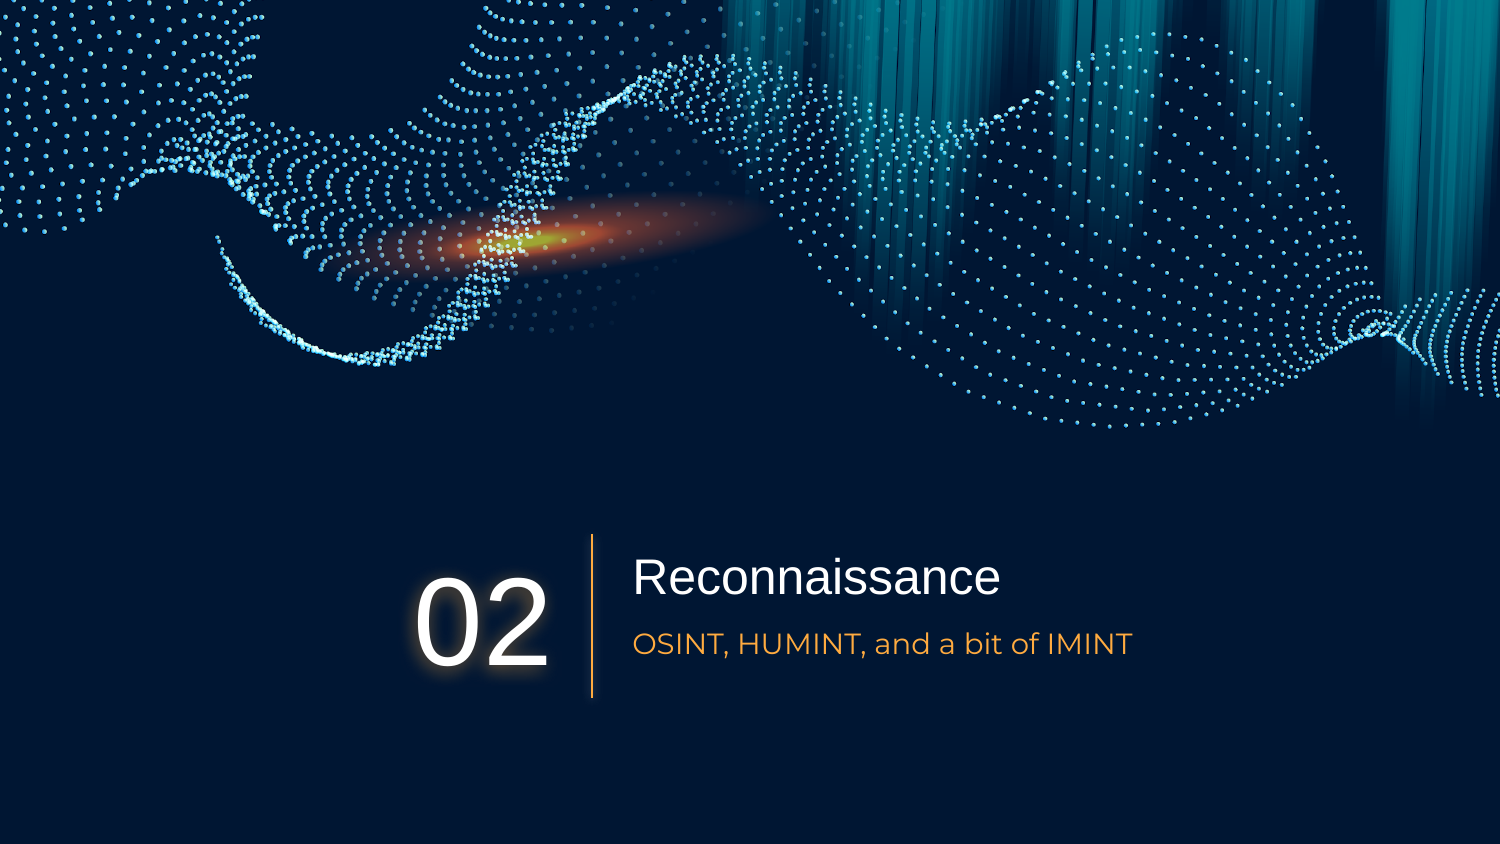

# Reconnaissance
02
OSINT, HUMINT, and a bit of IMINT